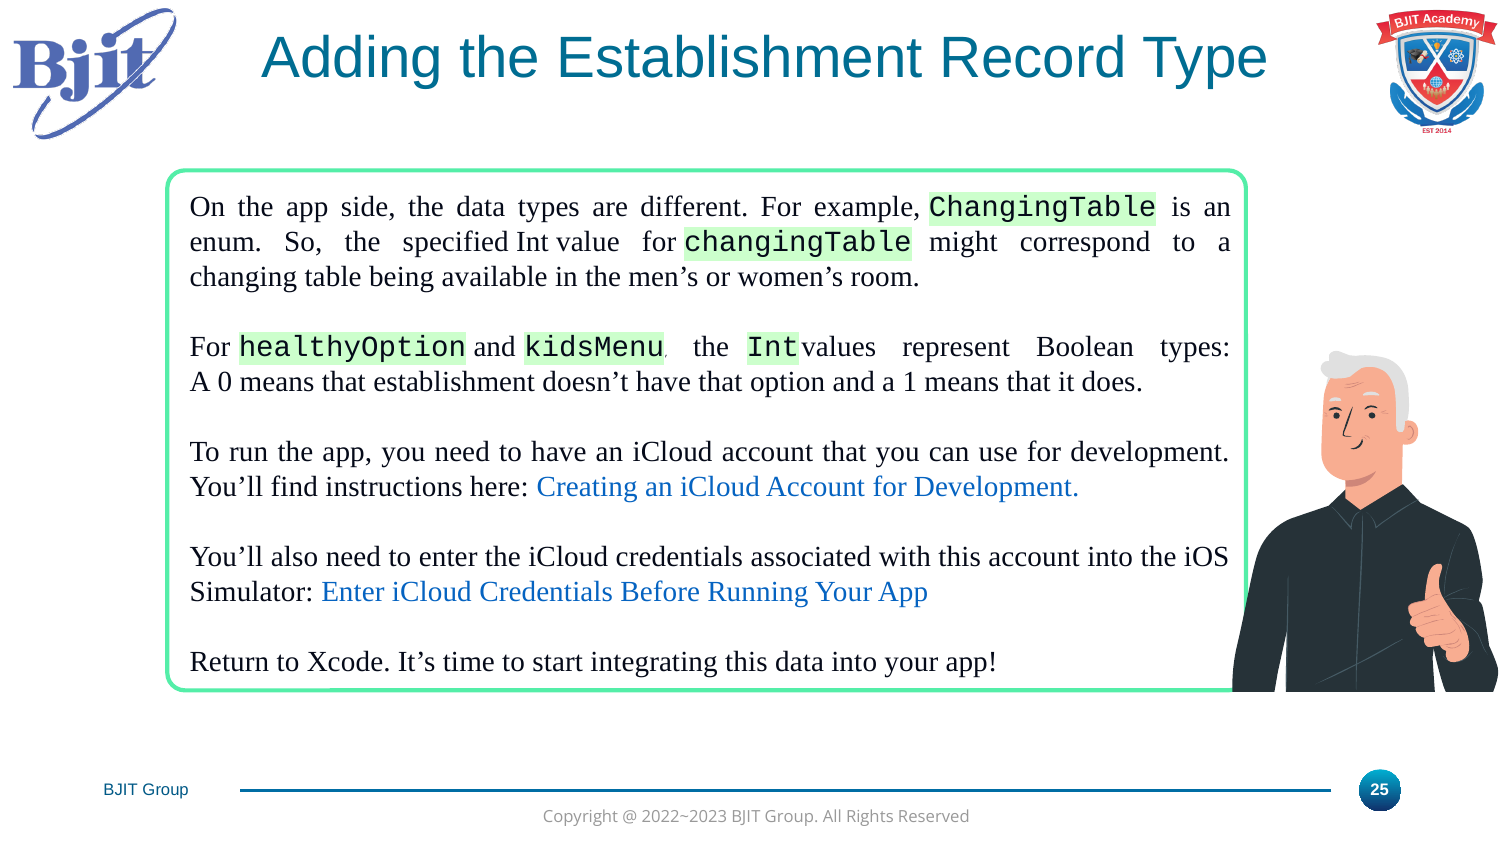

Adding the Establishment Record Type

On the app side, the data types are different. For example, ChangingTable is an enum. So, the specified Int value for changingTable might correspond to a changing table being available in the men’s or women’s room.

For healthyOption and kidsMenu, the Int values represent Boolean types: A 0 means that establishment doesn’t have that option and a 1 means that it does.

To run the app, you need to have an iCloud account that you can use for development. You’ll find instructions here: Creating an iCloud Account for Development.

You’ll also need to enter the iCloud credentials associated with this account into the iOS Simulator: Enter iCloud Credentials Before Running Your App

Return to Xcode. It’s time to start integrating this data into your app!